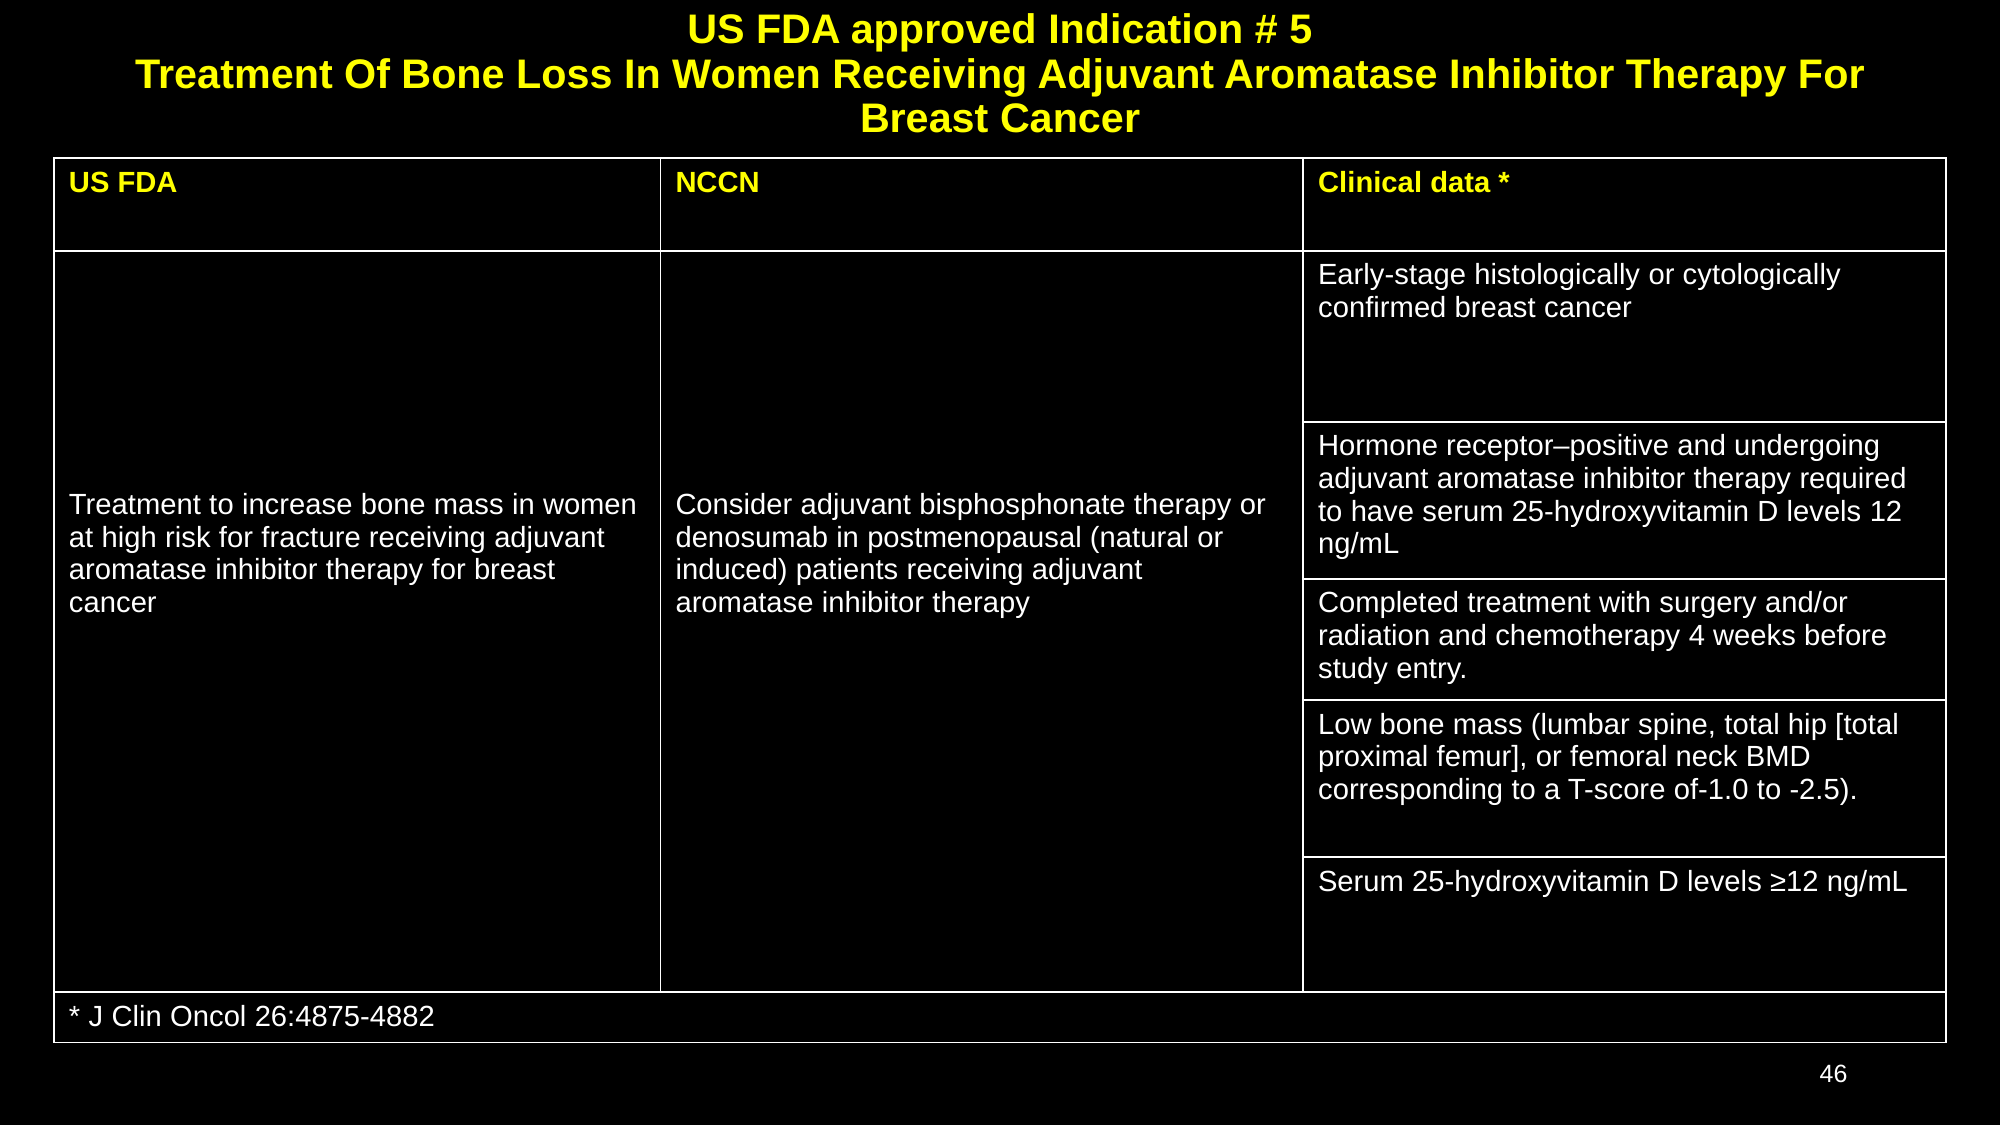

# US FDA approved Indication # 5 Treatment Of Bone Loss In Women Receiving Adjuvant Aromatase Inhibitor Therapy For Breast Cancer
| US FDA | NCCN | Clinical data \* |
| --- | --- | --- |
| Treatment to increase bone mass in women at high risk for fracture receiving adjuvant aromatase inhibitor therapy for breast cancer | Consider adjuvant bisphosphonate therapy or denosumab in postmenopausal (natural or induced) patients receiving adjuvant aromatase inhibitor therapy | Early-stage histologically or cytologically confirmed breast cancer |
|  |  | Hormone receptor–positive and undergoing adjuvant aromatase inhibitor therapy required to have serum 25-hydroxyvitamin D levels 12 ng/mL |
|  |  | Completed treatment with surgery and/or radiation and chemotherapy 4 weeks before study entry. |
|  |  | Low bone mass (lumbar spine, total hip [total proximal femur], or femoral neck BMD corresponding to a T-score of-1.0 to -2.5). |
|  |  | Serum 25-hydroxyvitamin D levels ≥12 ng/mL |
| \* J Clin Oncol 26:4875-4882 |  |  |
46